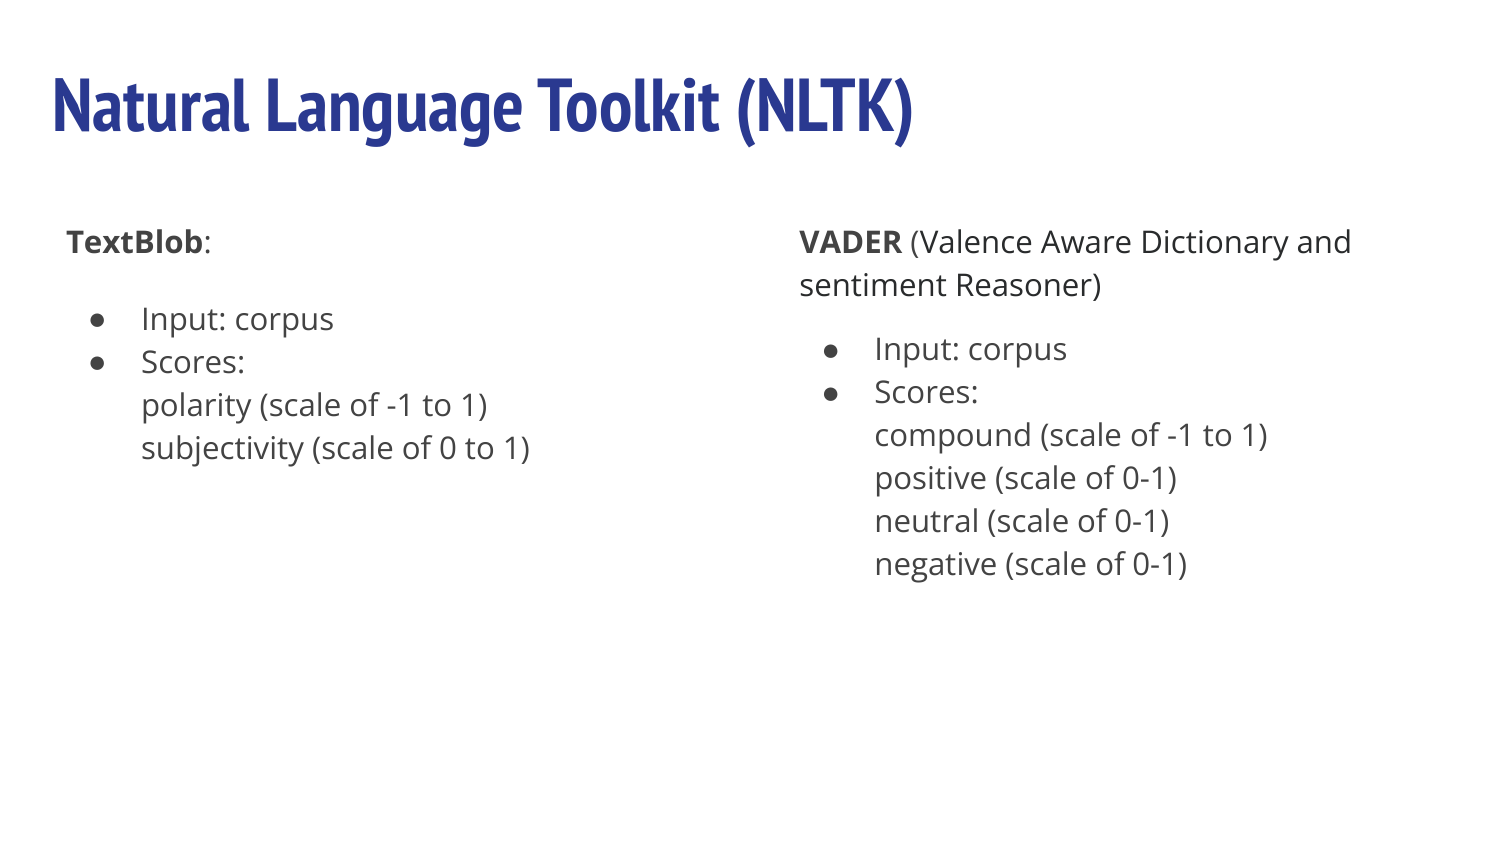

# Natural Language Toolkit (NLTK)
TextBlob:
Input: corpus
Scores:
polarity (scale of -1 to 1)
subjectivity (scale of 0 to 1)
VADER (Valence Aware Dictionary and sentiment Reasoner)
Input: corpus
Scores:
compound (scale of -1 to 1)
positive (scale of 0-1)
neutral (scale of 0-1)
negative (scale of 0-1)